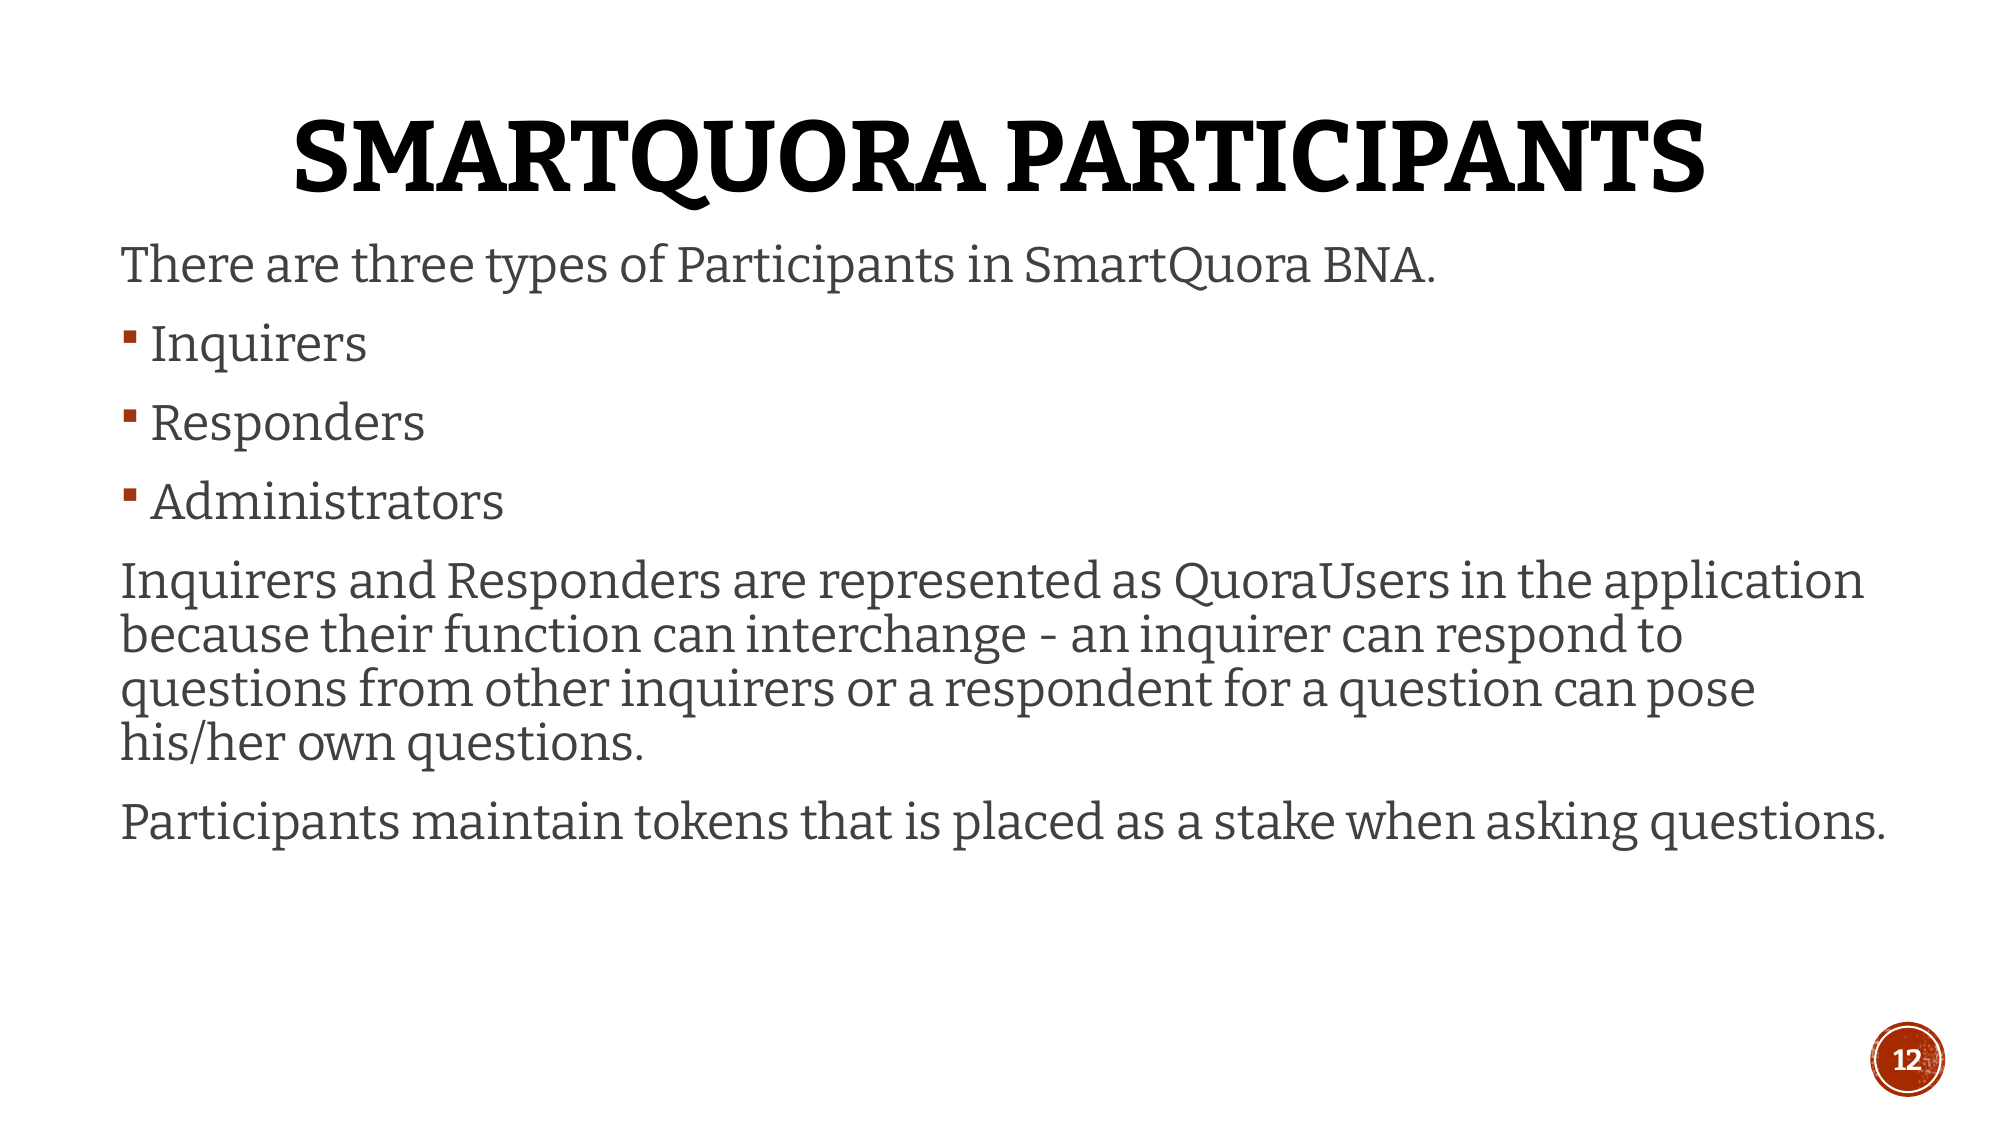

# Smartquora Participants
There are three types of Participants in SmartQuora BNA.
Inquirers
Responders
Administrators
Inquirers and Responders are represented as QuoraUsers in the application because their function can interchange - an inquirer can respond to questions from other inquirers or a respondent for a question can pose his/her own questions.
Participants maintain tokens that is placed as a stake when asking questions.
12